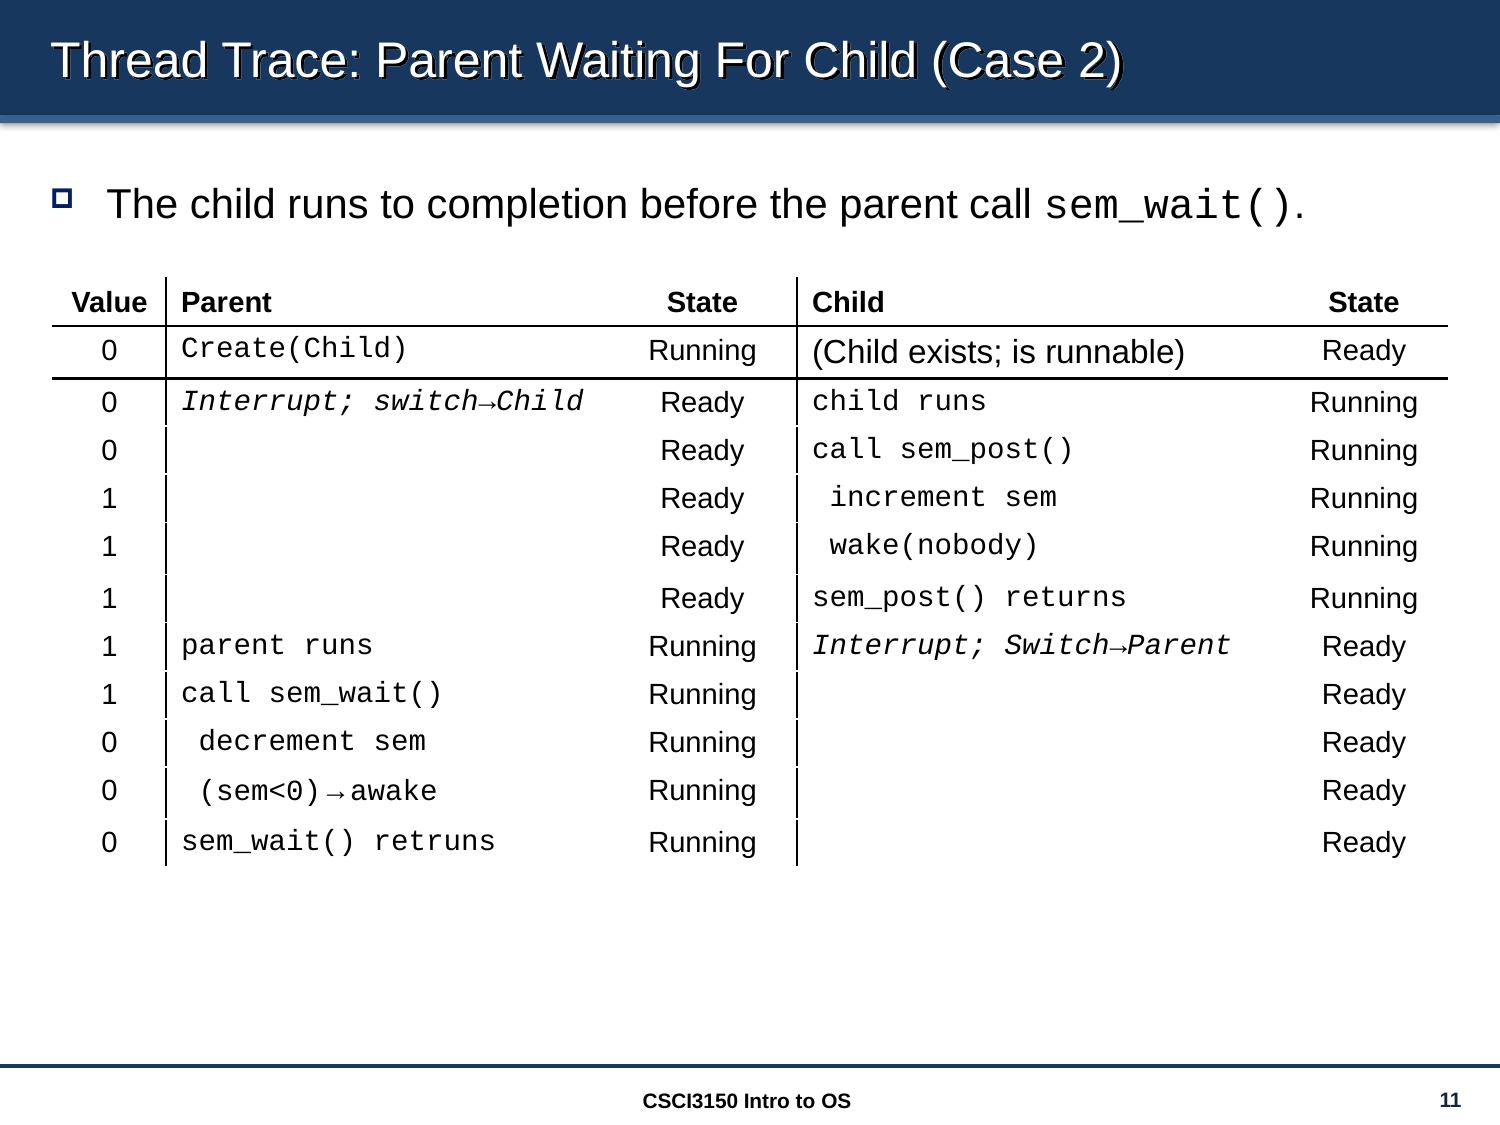

# Thread Trace: Parent Waiting For Child (Case 2)
The child runs to completion before the parent call sem_wait().
| Value | Parent | State | Child | State |
| --- | --- | --- | --- | --- |
| 0 | Create(Child) | Running | (Child exists; is runnable) | Ready |
| 0 | Interrupt; switch→Child | Ready | child runs | Running |
| 0 |  | Ready | call sem\_post() | Running |
| 1 |  | Ready | increment sem | Running |
| 1 |  | Ready | wake(nobody) | Running |
| 1 |  | Ready | sem\_post() returns | Running |
| 1 | parent runs | Running | Interrupt; Switch→Parent | Ready |
| 1 | call sem\_wait() | Running |  | Ready |
| 0 | decrement sem | Running |  | Ready |
| 0 | (sem<0)→awake | Running |  | Ready |
| 0 | sem\_wait() retruns | Running |  | Ready |
CSCI3150 Intro to OS
11